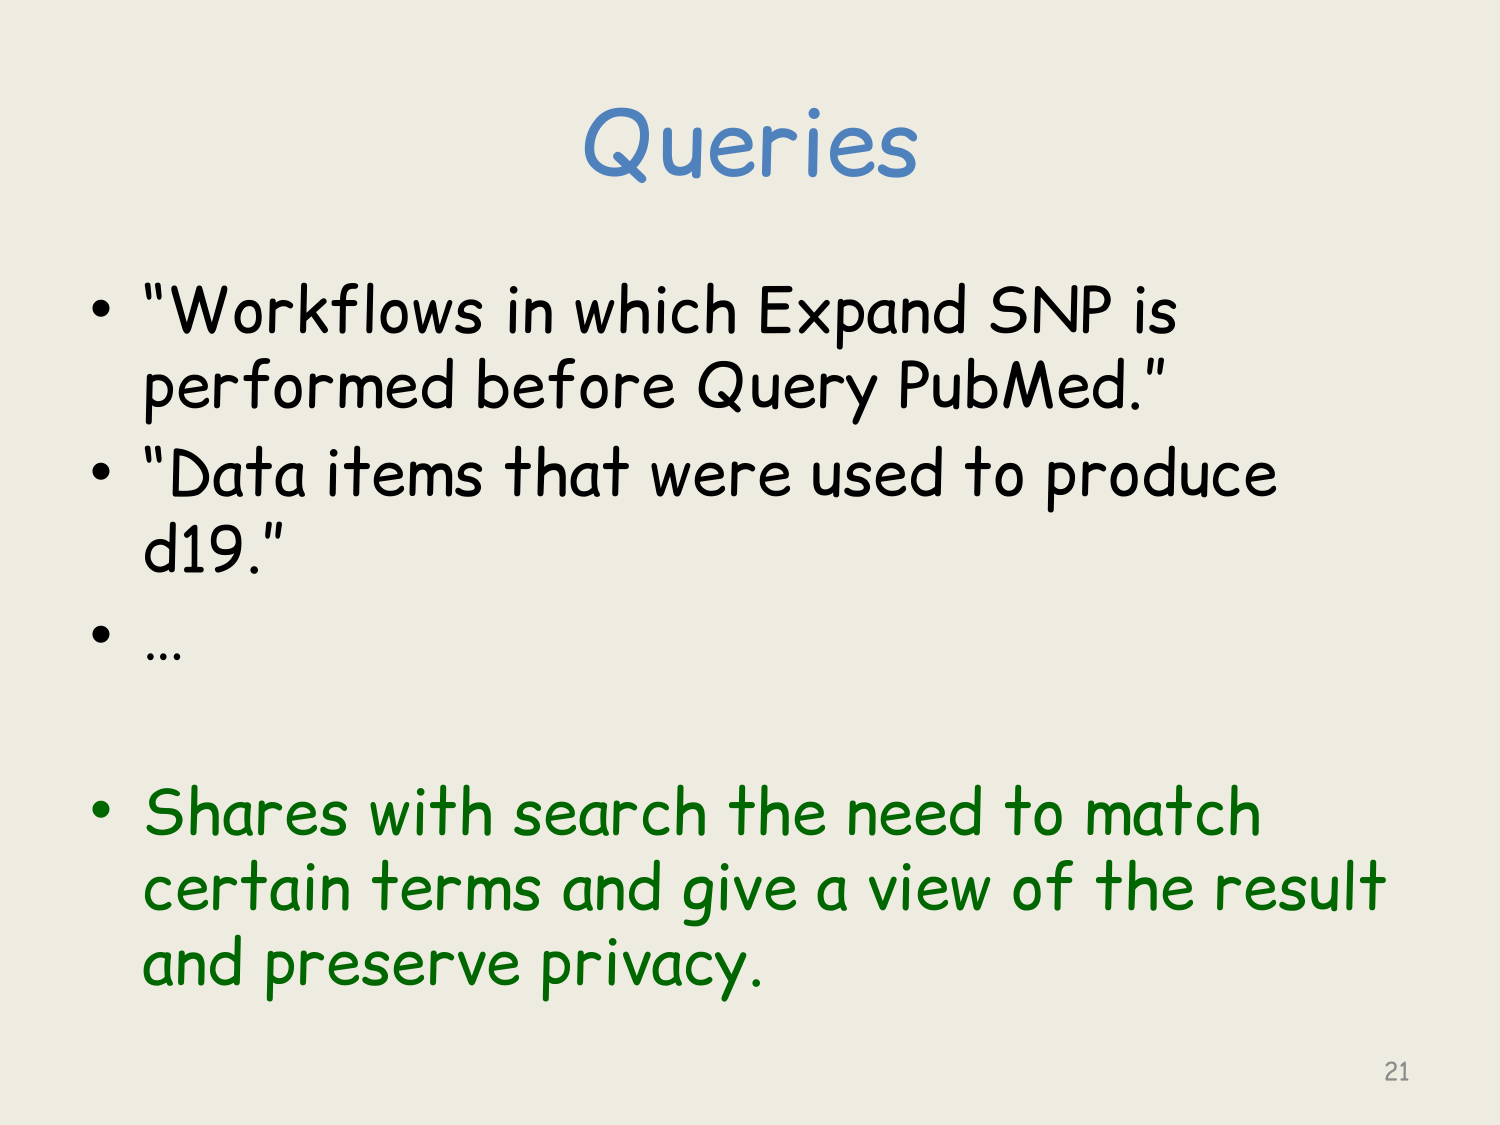

# Queries
“Workflows in which Expand SNP is performed before Query PubMed.”
“Data items that were used to produce d19.”
…

Shares with search the need to match certain terms and give a view of the result and preserve privacy.
21